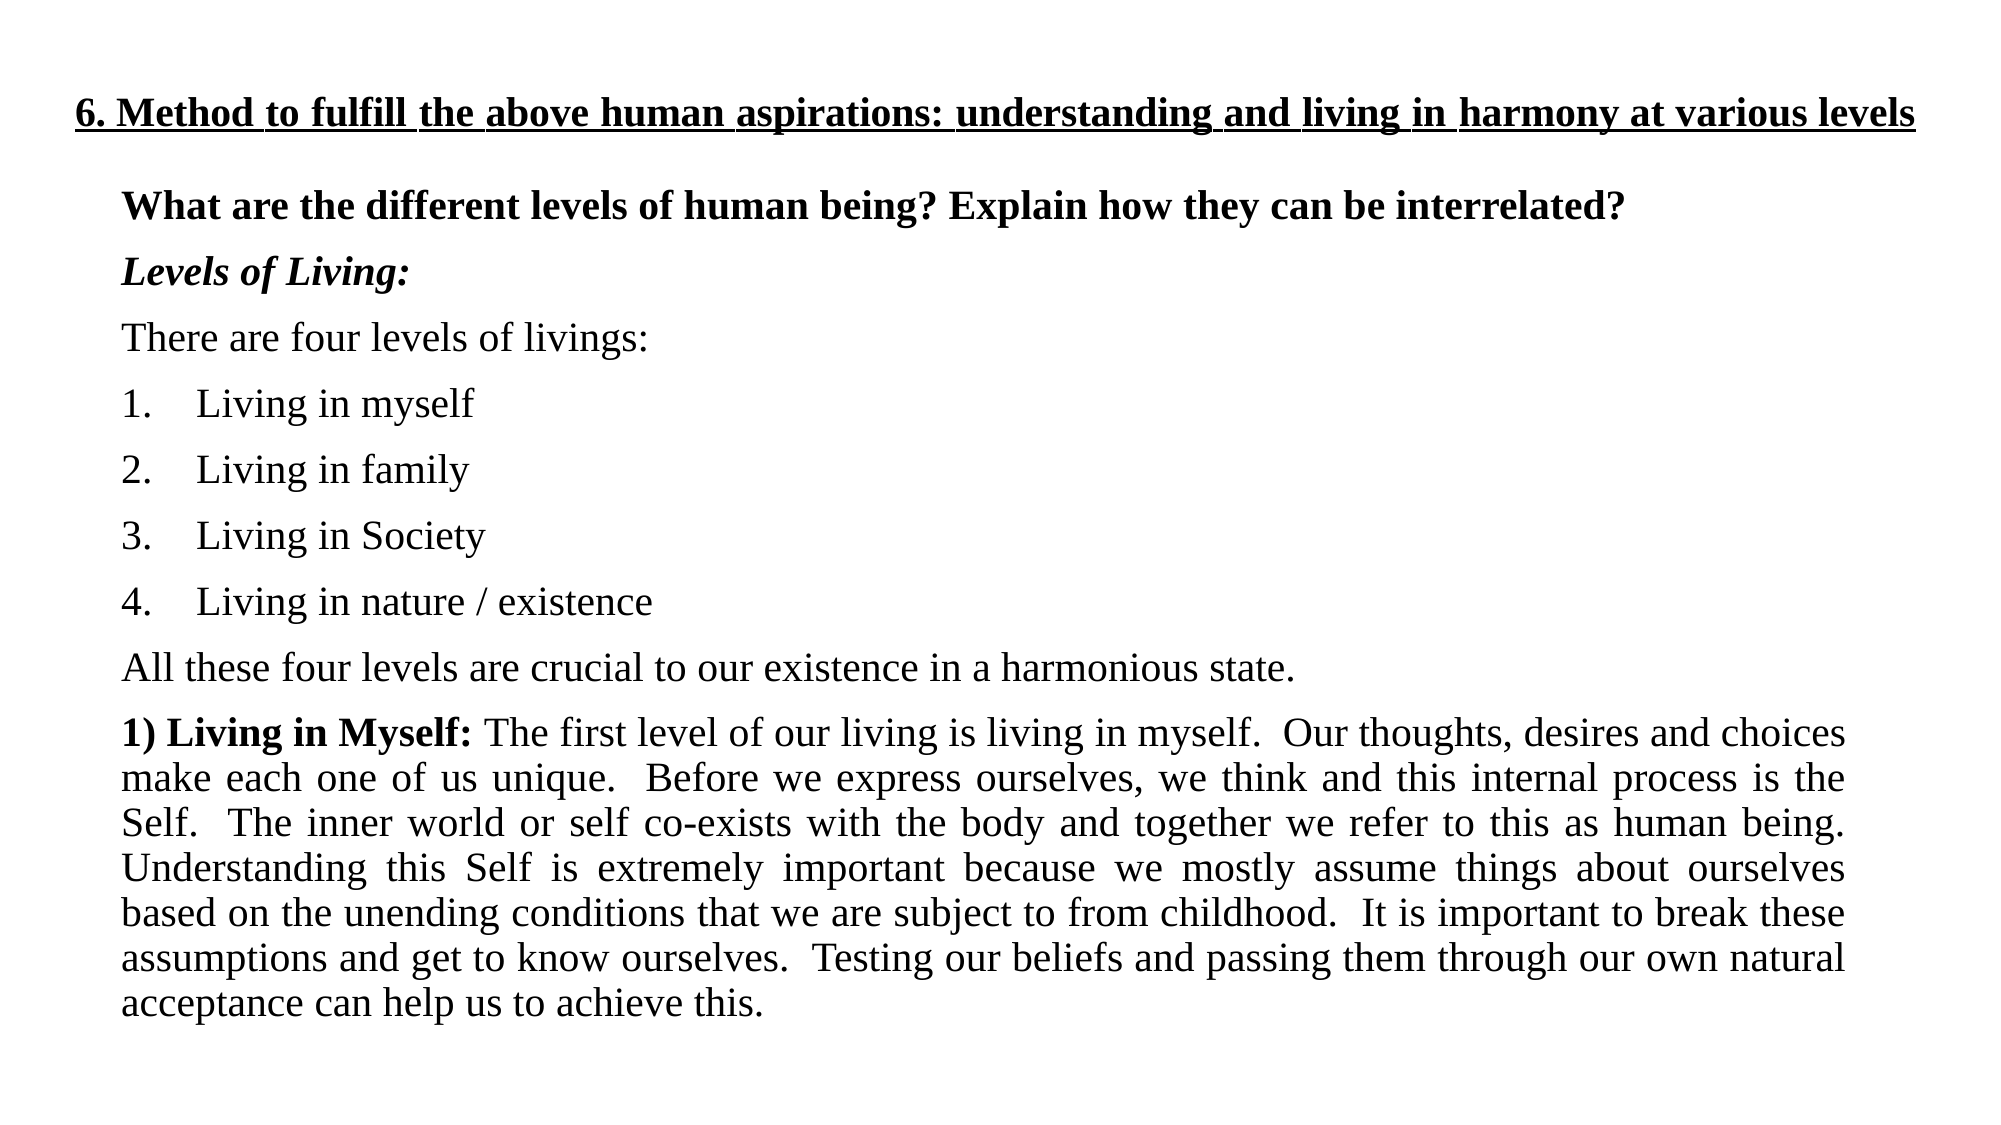

6. Method to fulfill the above human aspirations: understanding and living in harmony at various levels
What are the different levels of human being? Explain how they can be interrelated?
Levels of Living:
There are four levels of livings:
Living in myself
Living in family
Living in Society
Living in nature / existence
All these four levels are crucial to our existence in a harmonious state.
1) Living in Myself: The first level of our living is living in myself.  Our thoughts, desires and choices make each one of us unique.  Before we express ourselves, we think and this internal process is the Self.  The inner world or self co-exists with the body and together we refer to this as human being. Understanding this Self is extremely important because we mostly assume things about ourselves based on the unending conditions that we are subject to from childhood.  It is important to break these assumptions and get to know ourselves.  Testing our beliefs and passing them through our own natural acceptance can help us to achieve this.